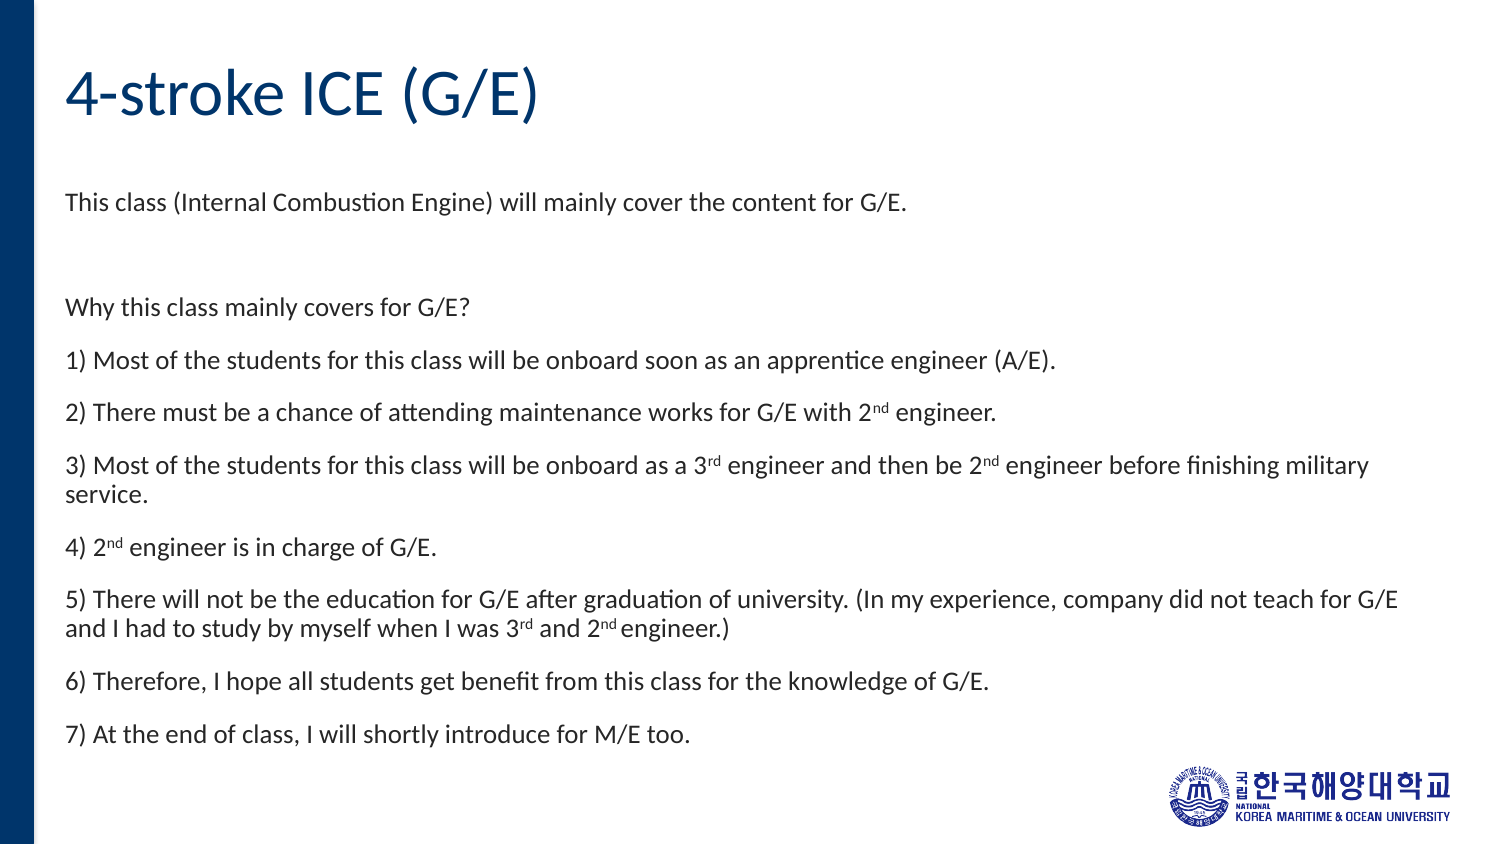

# 4-stroke ICE (G/E)
This class (Internal Combustion Engine) will mainly cover the content for G/E.

Why this class mainly covers for G/E?
1) Most of the students for this class will be onboard soon as an apprentice engineer (A/E).
2) There must be a chance of attending maintenance works for G/E with 2nd engineer.
3) Most of the students for this class will be onboard as a 3rd engineer and then be 2nd engineer before finishing military service.
4) 2nd engineer is in charge of G/E.
5) There will not be the education for G/E after graduation of university. (In my experience, company did not teach for G/E and I had to study by myself when I was 3rd and 2nd engineer.)
6) Therefore, I hope all students get benefit from this class for the knowledge of G/E.
7) At the end of class, I will shortly introduce for M/E too.